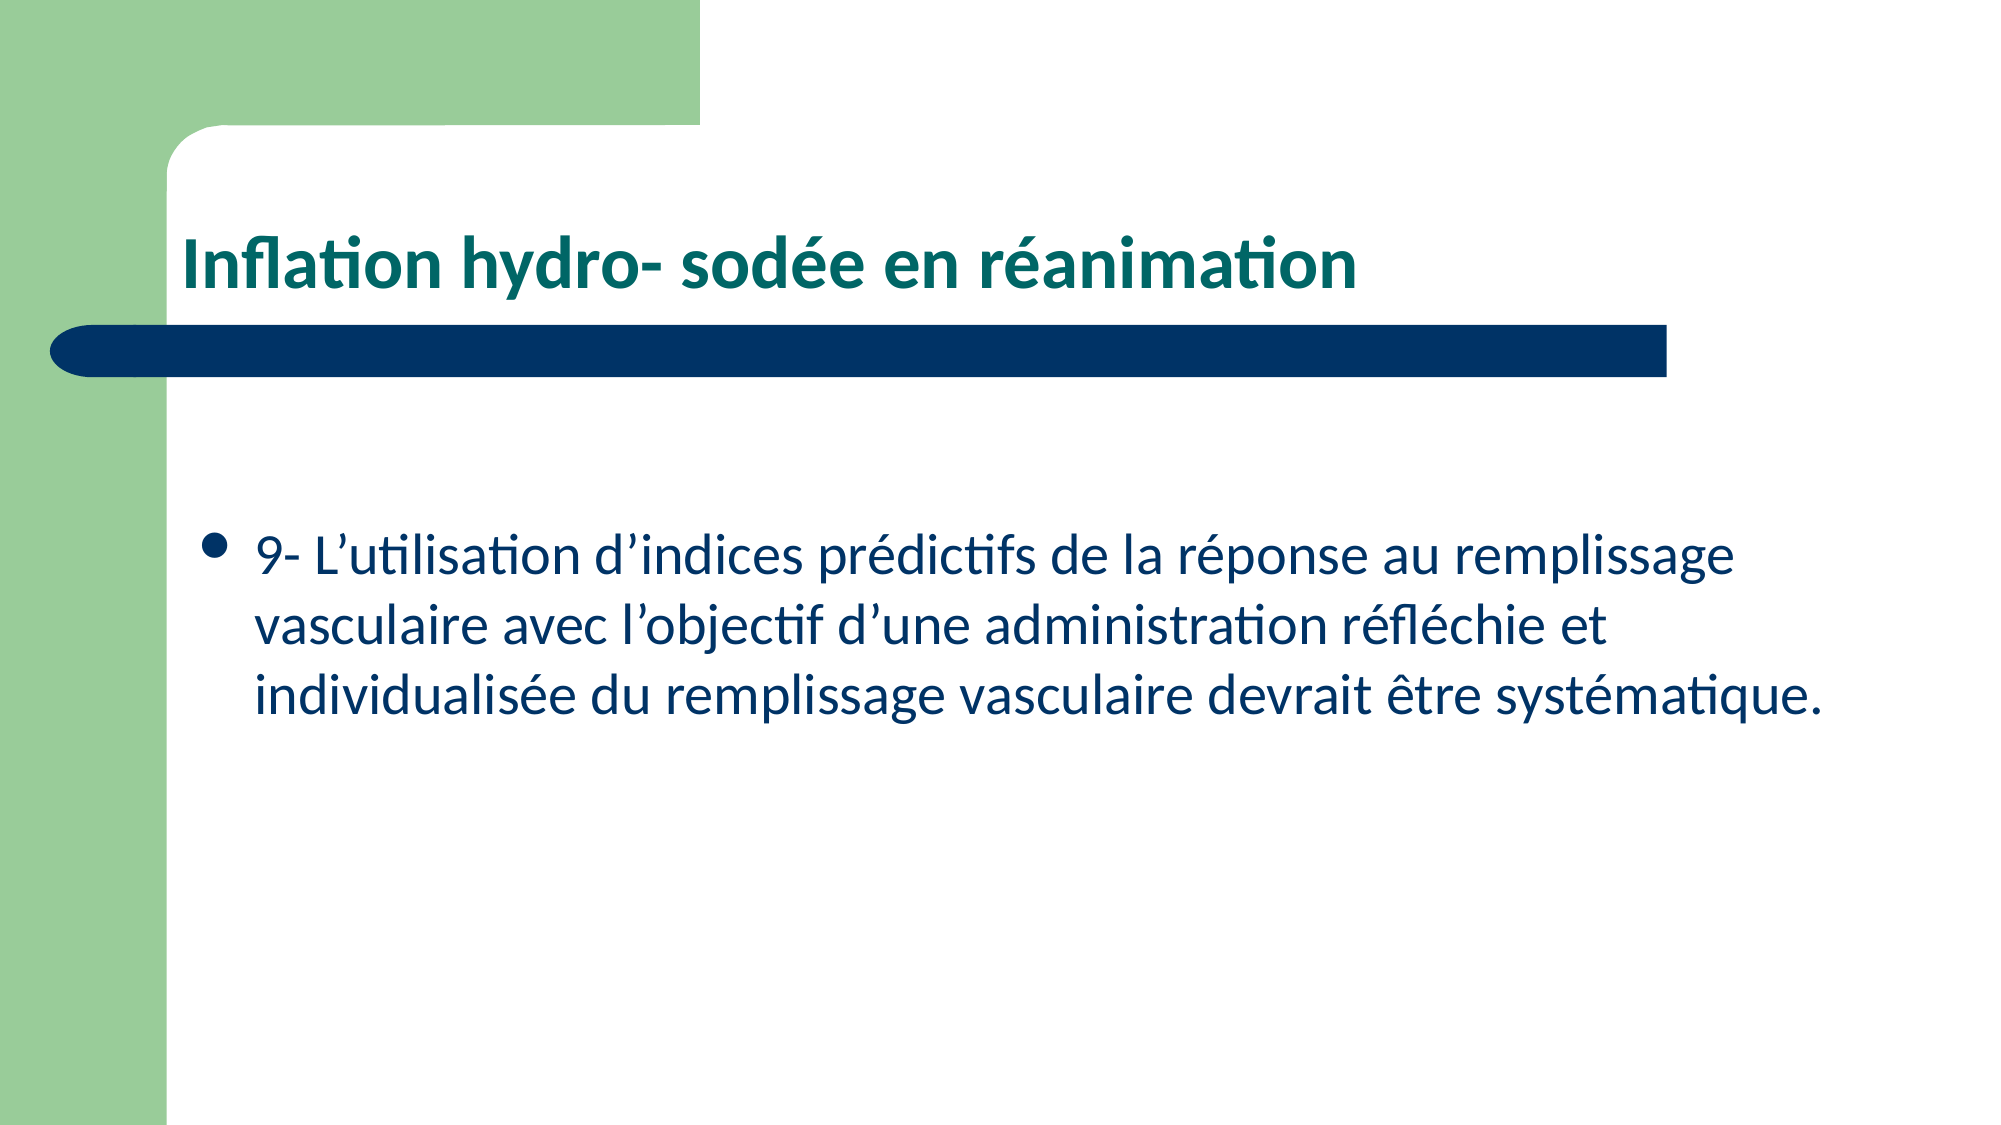

# Inflation hydro- sodée en réanimation
9- L’utilisation d’indices prédictifs de la réponse au remplissage vasculaire avec l’objectif d’une administration réfléchie et individualisée du remplissage vasculaire devrait être systématique.